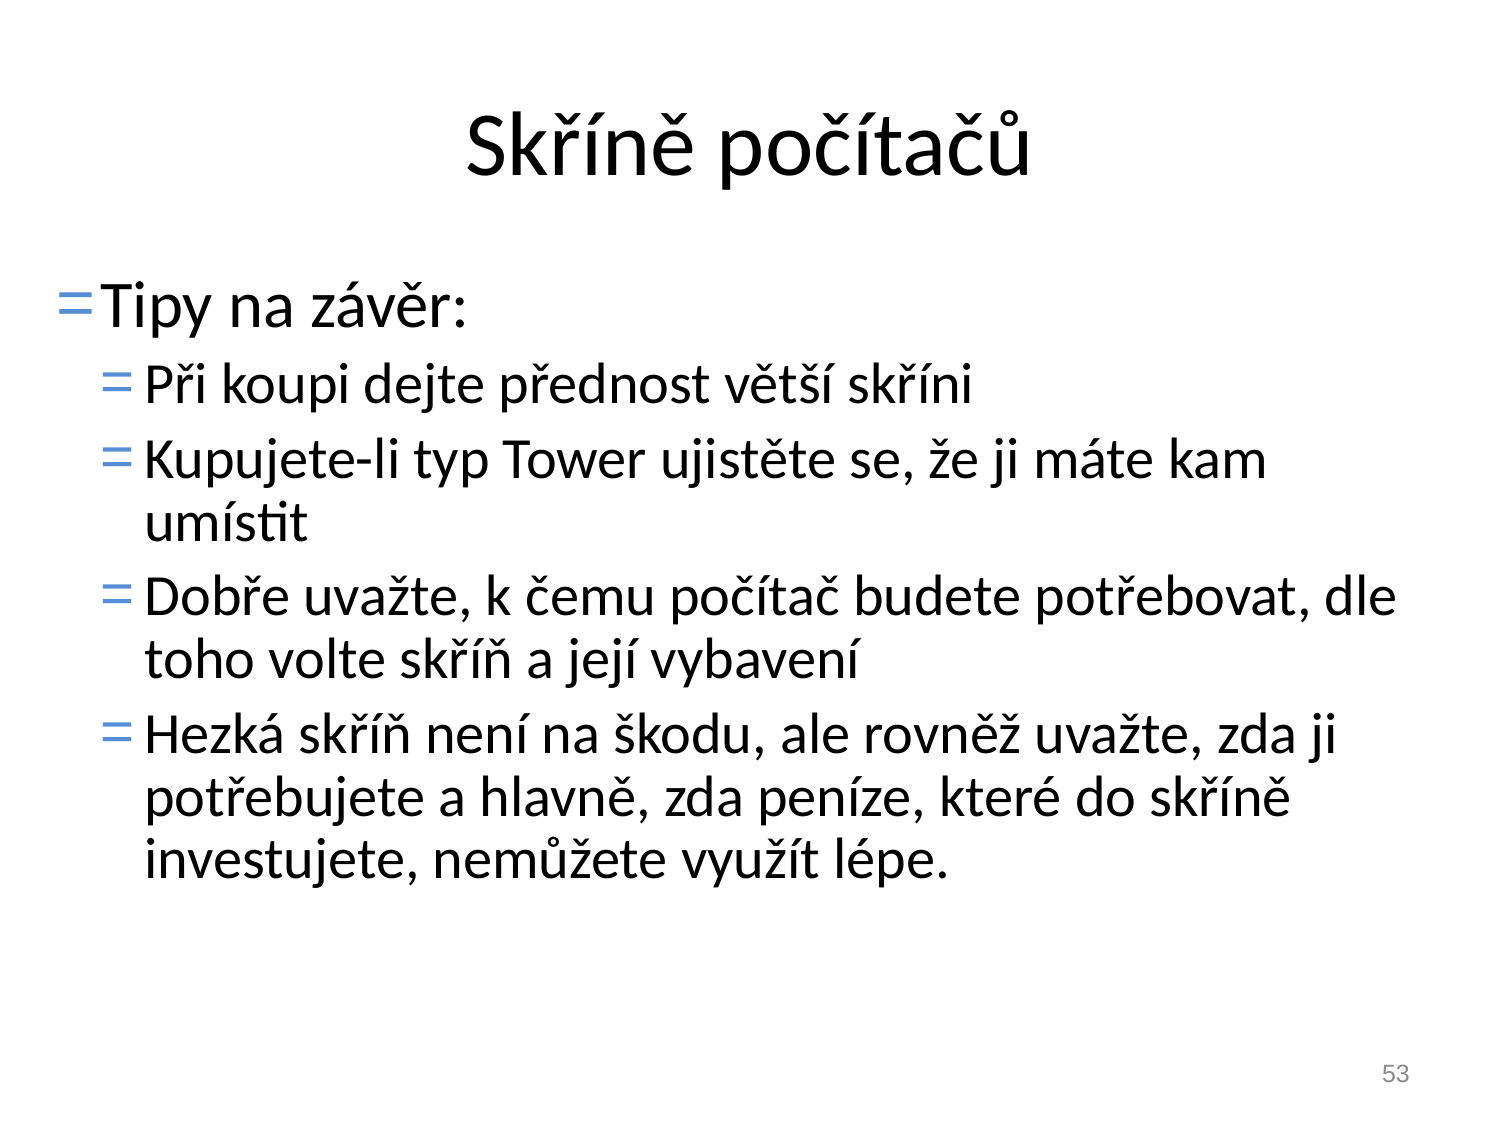

# Skříně počítačů
Tipy na závěr:
Při koupi dejte přednost větší skříni
Kupujete-li typ Tower ujistěte se, že ji máte kam umístit
Dobře uvažte, k čemu počítač budete potřebovat, dle toho volte skříň a její vybavení
Hezká skříň není na škodu, ale rovněž uvažte, zda ji potřebujete a hlavně, zda peníze, které do skříně investujete, nemůžete využít lépe.
53